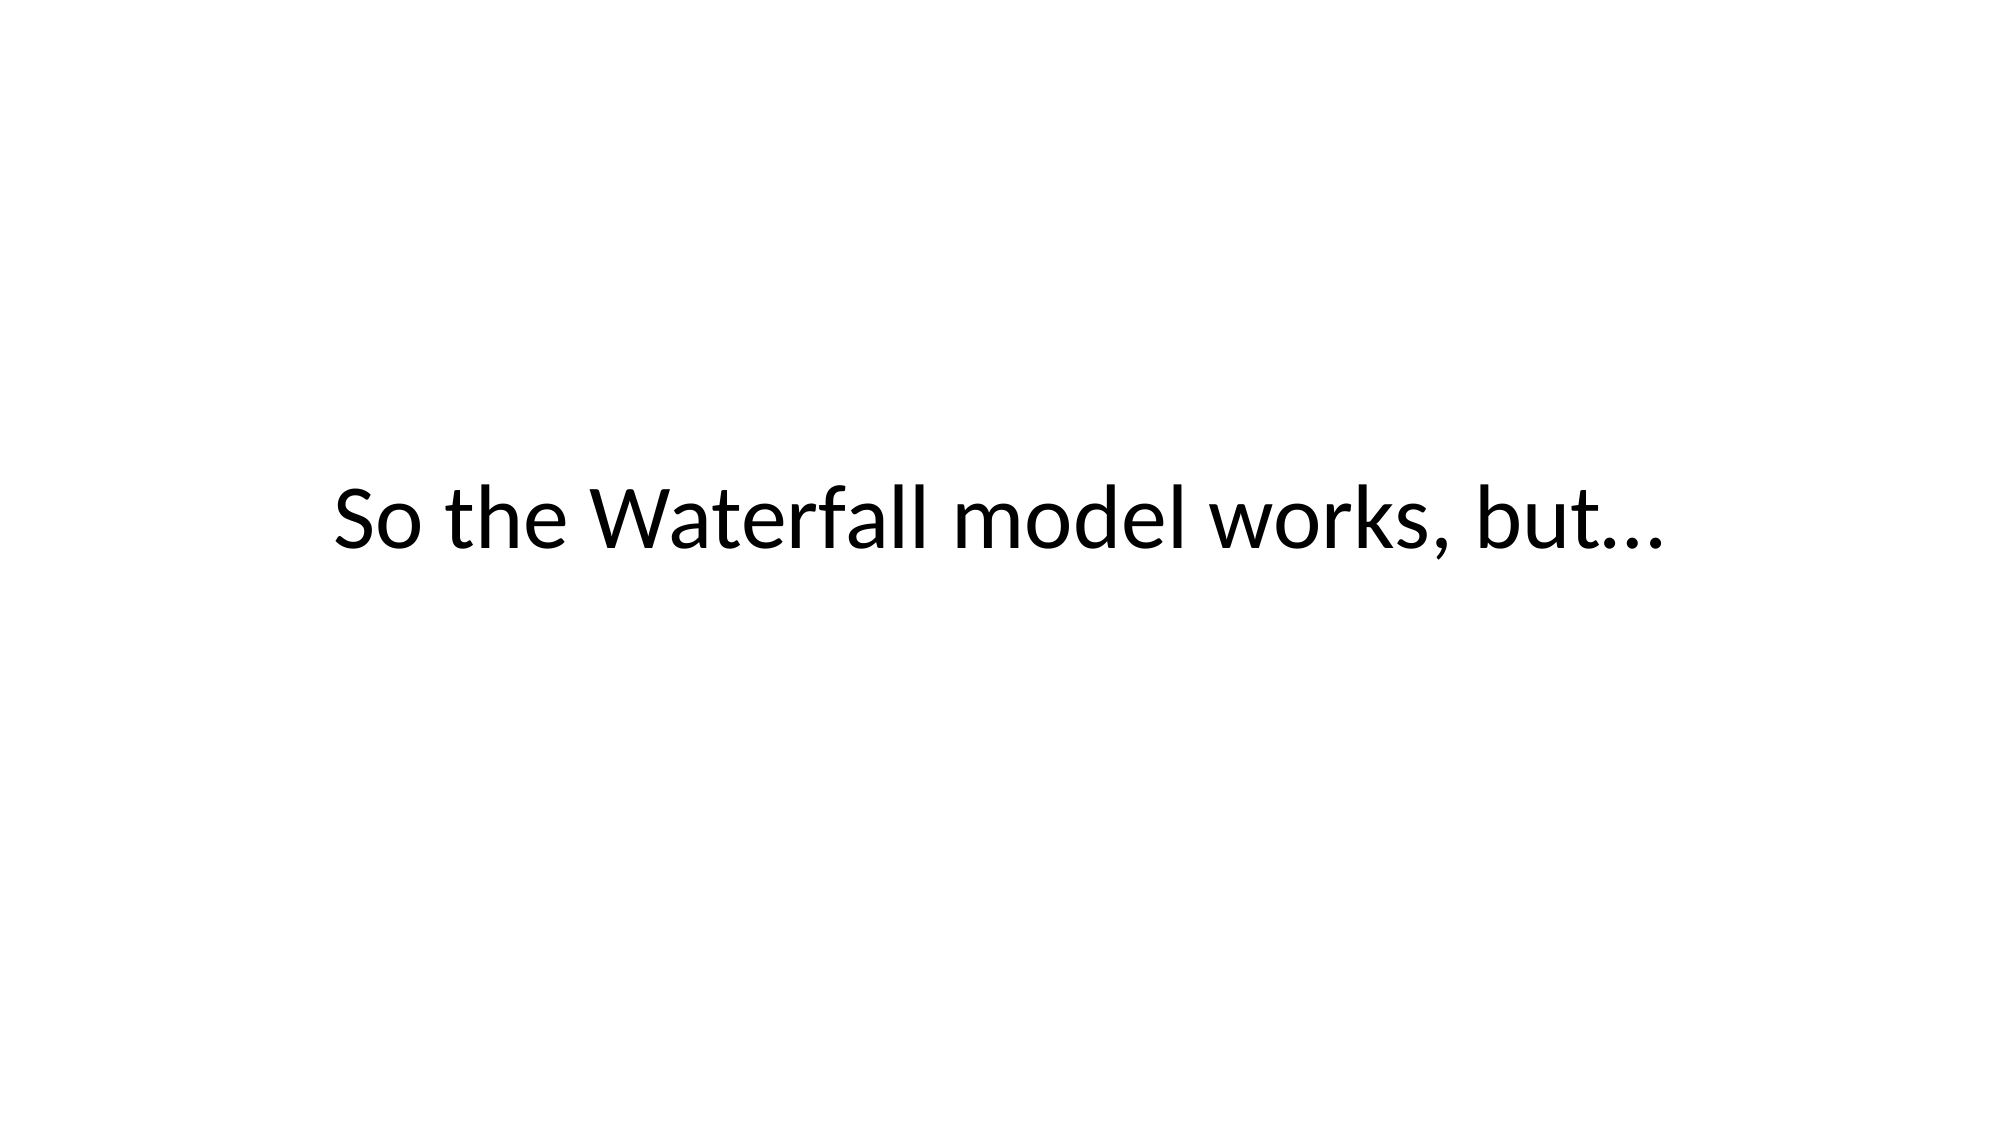

# So the Waterfall model works, but…